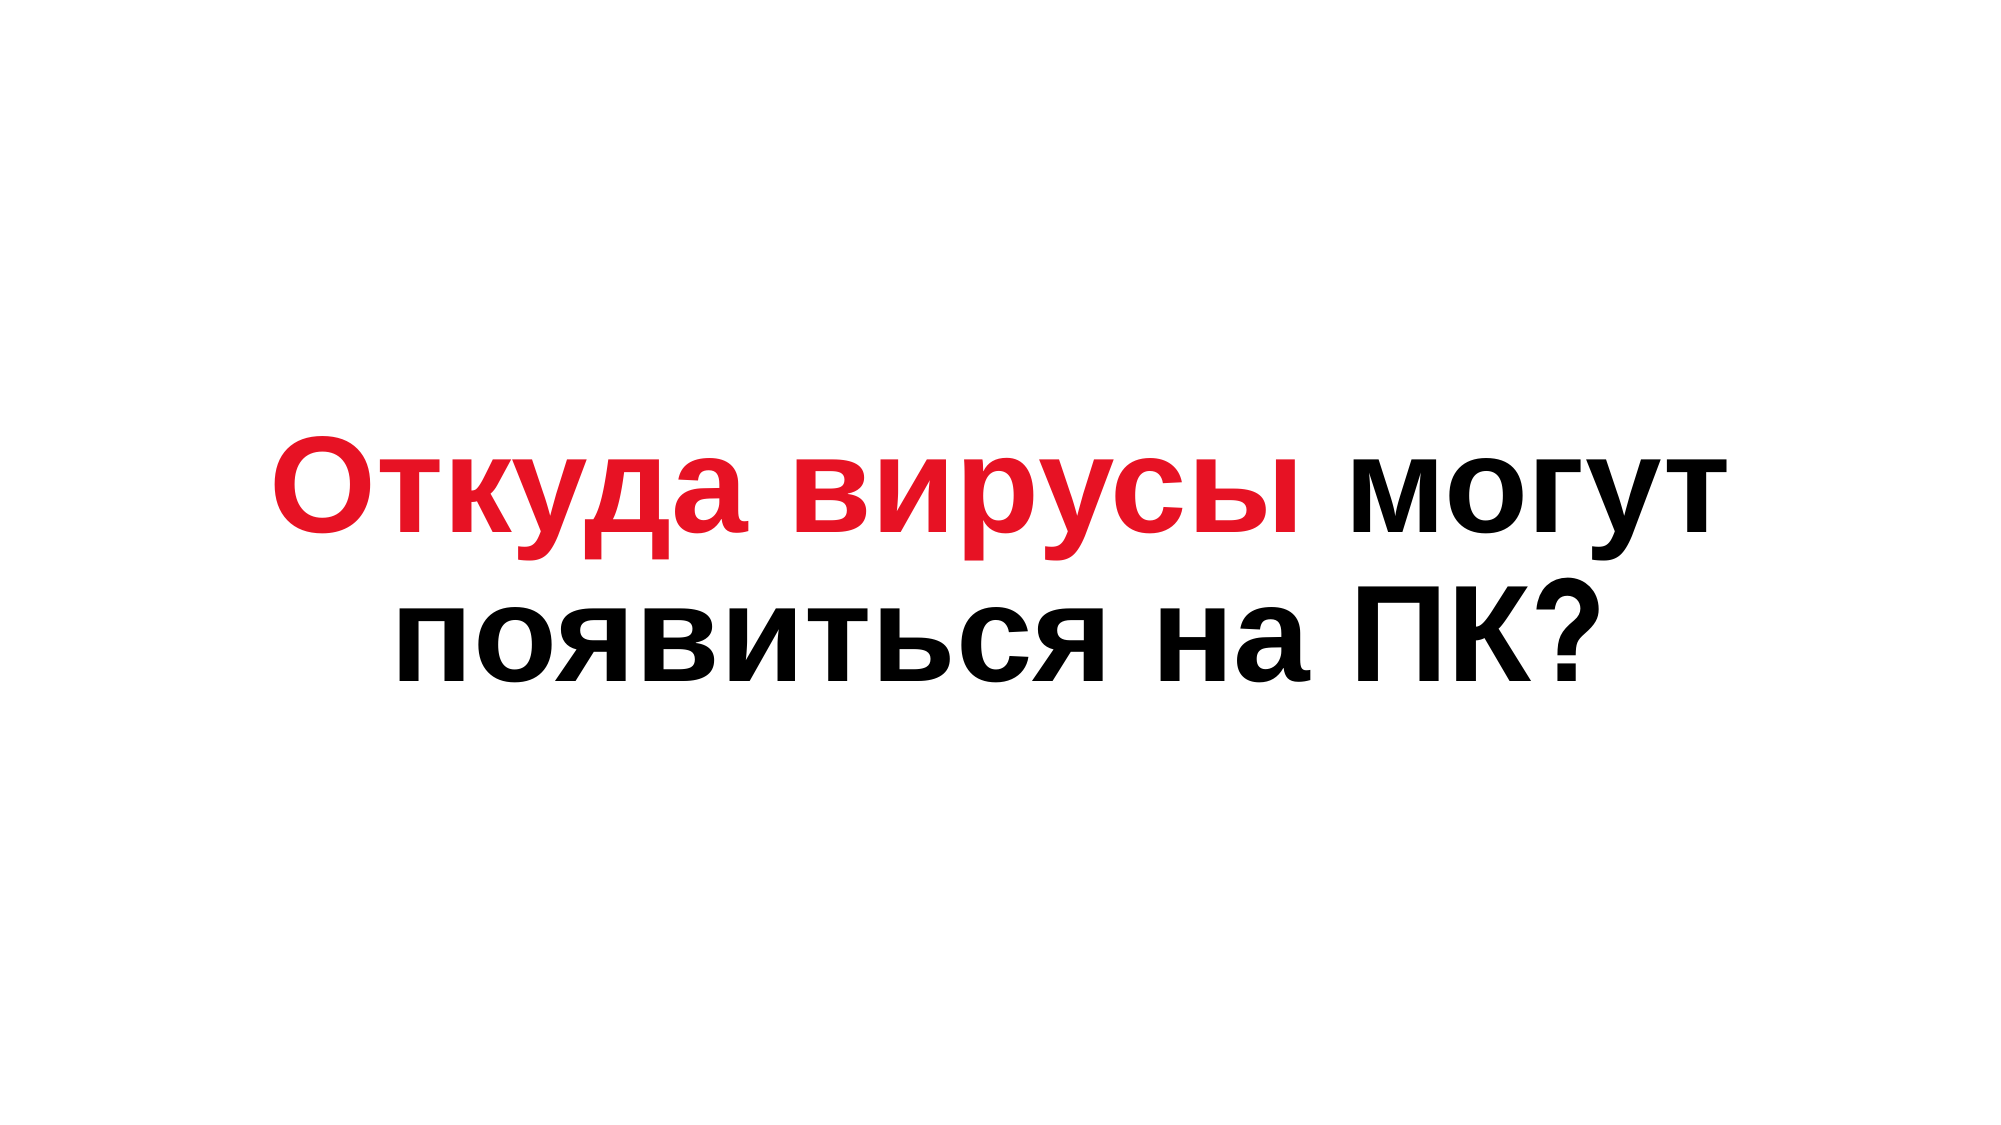

# Откуда вирусы могут появиться на ПК?